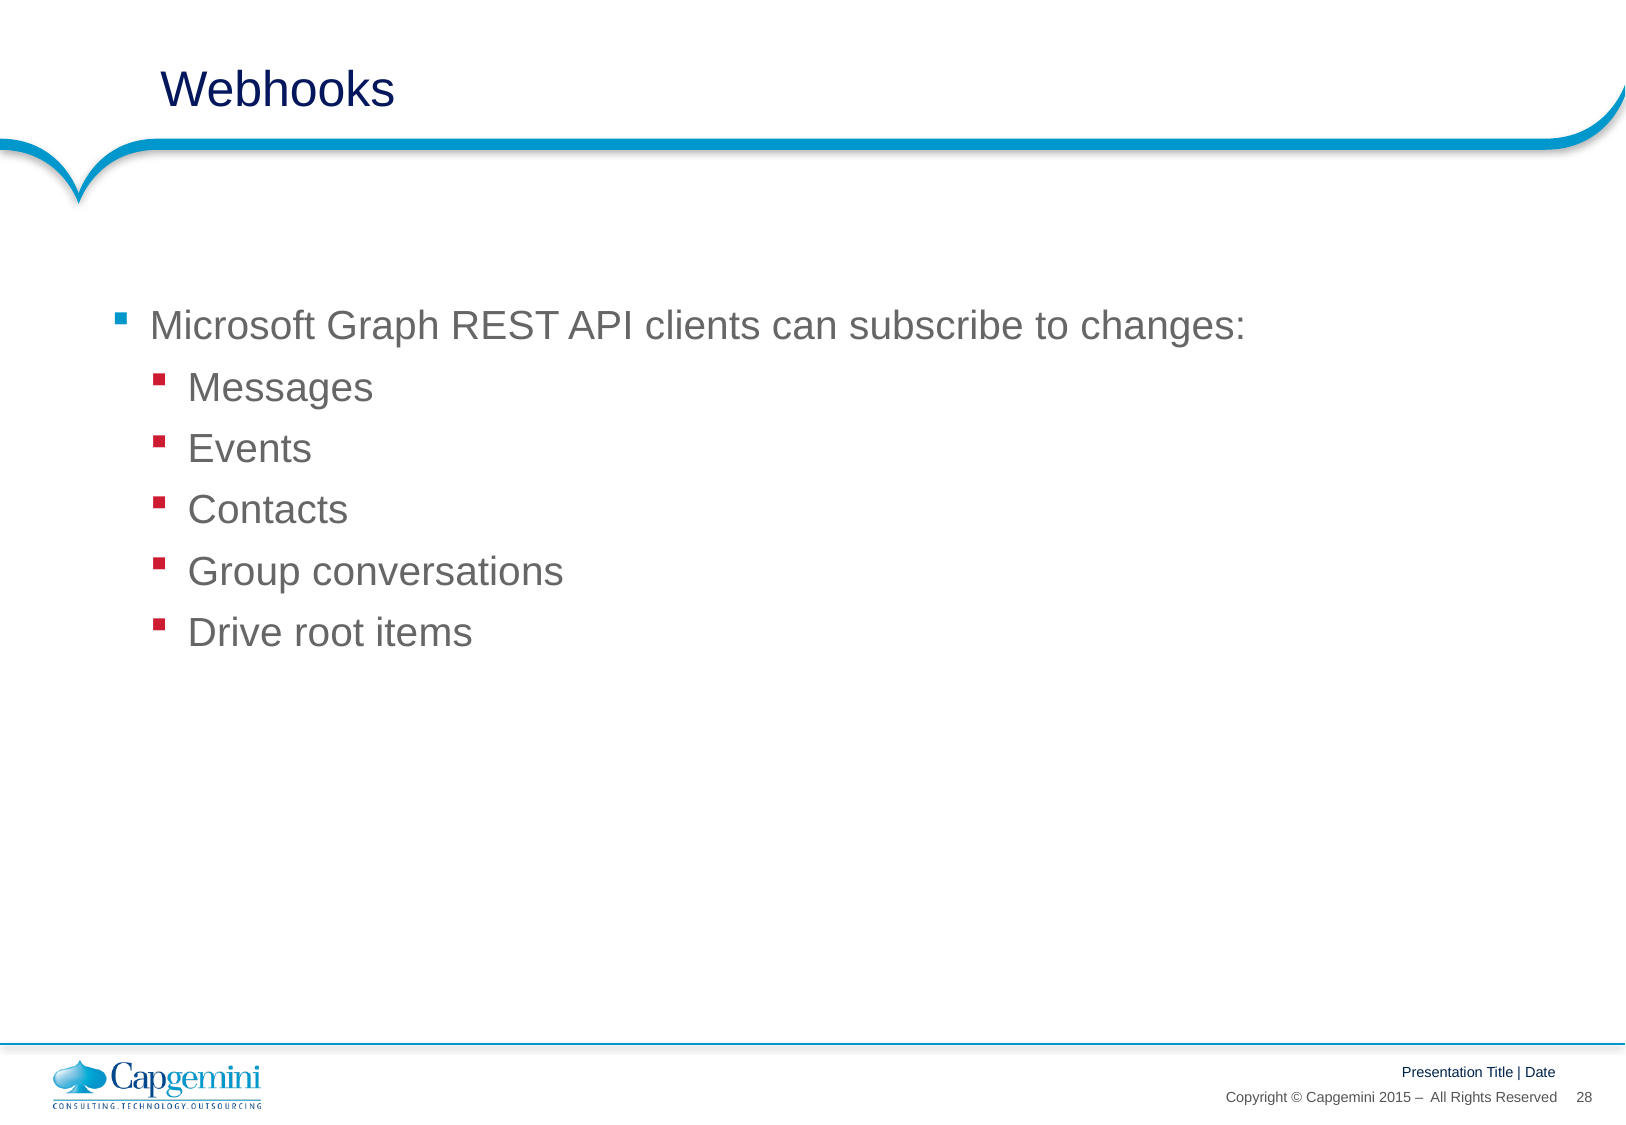

# Webhooks
Microsoft Graph REST API clients can subscribe to changes:
Messages
Events
Contacts
Group conversations
Drive root items